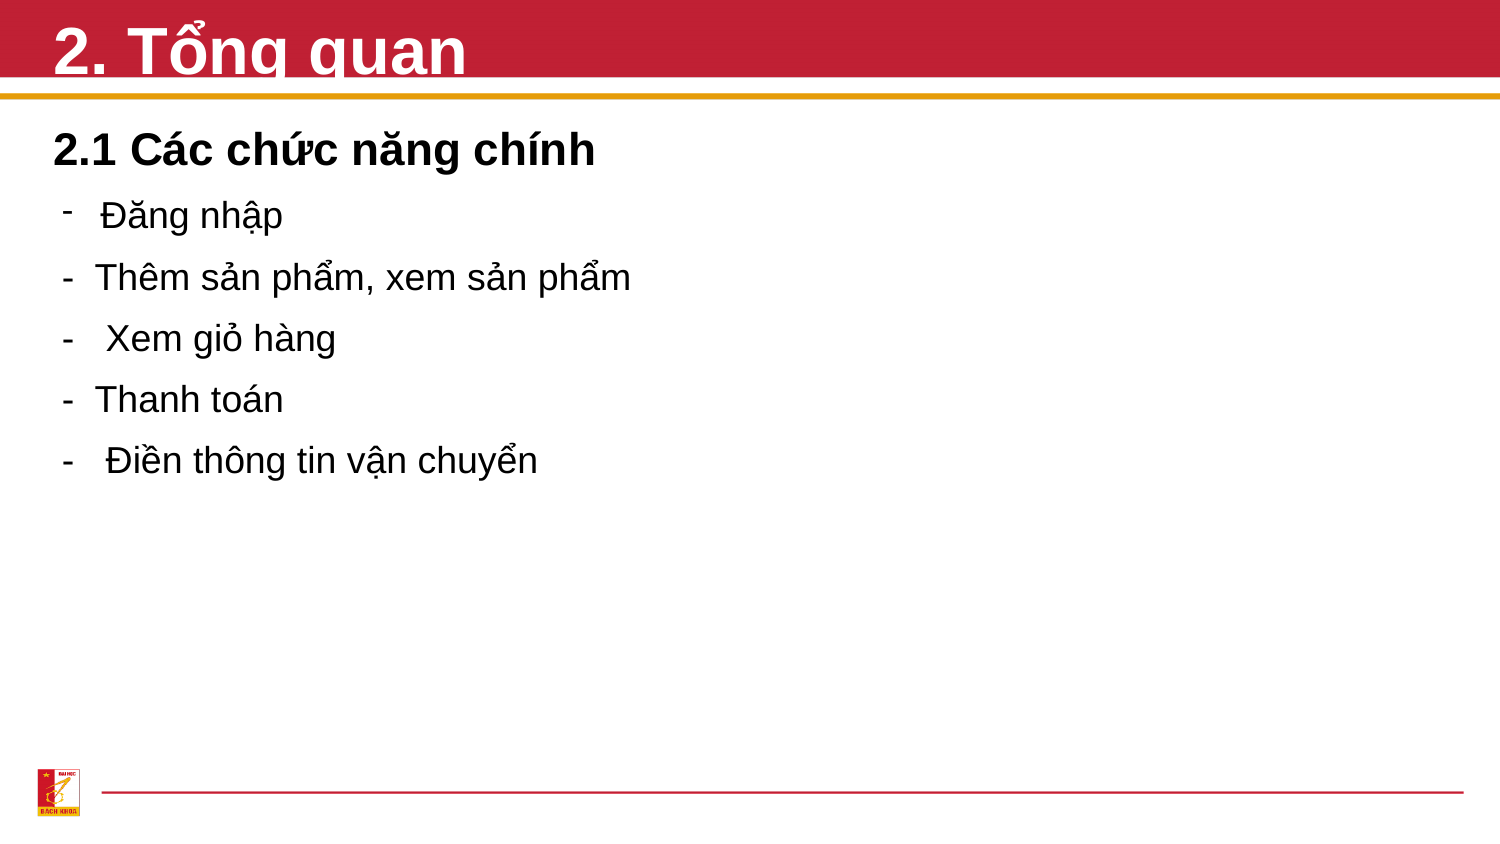

# 2. Tổng quan
2.1 Các chức năng chính
 Đăng nhập
-  Thêm sản phẩm, xem sản phẩm
-   Xem giỏ hàng
-  Thanh toán
-   Điền thông tin vận chuyển